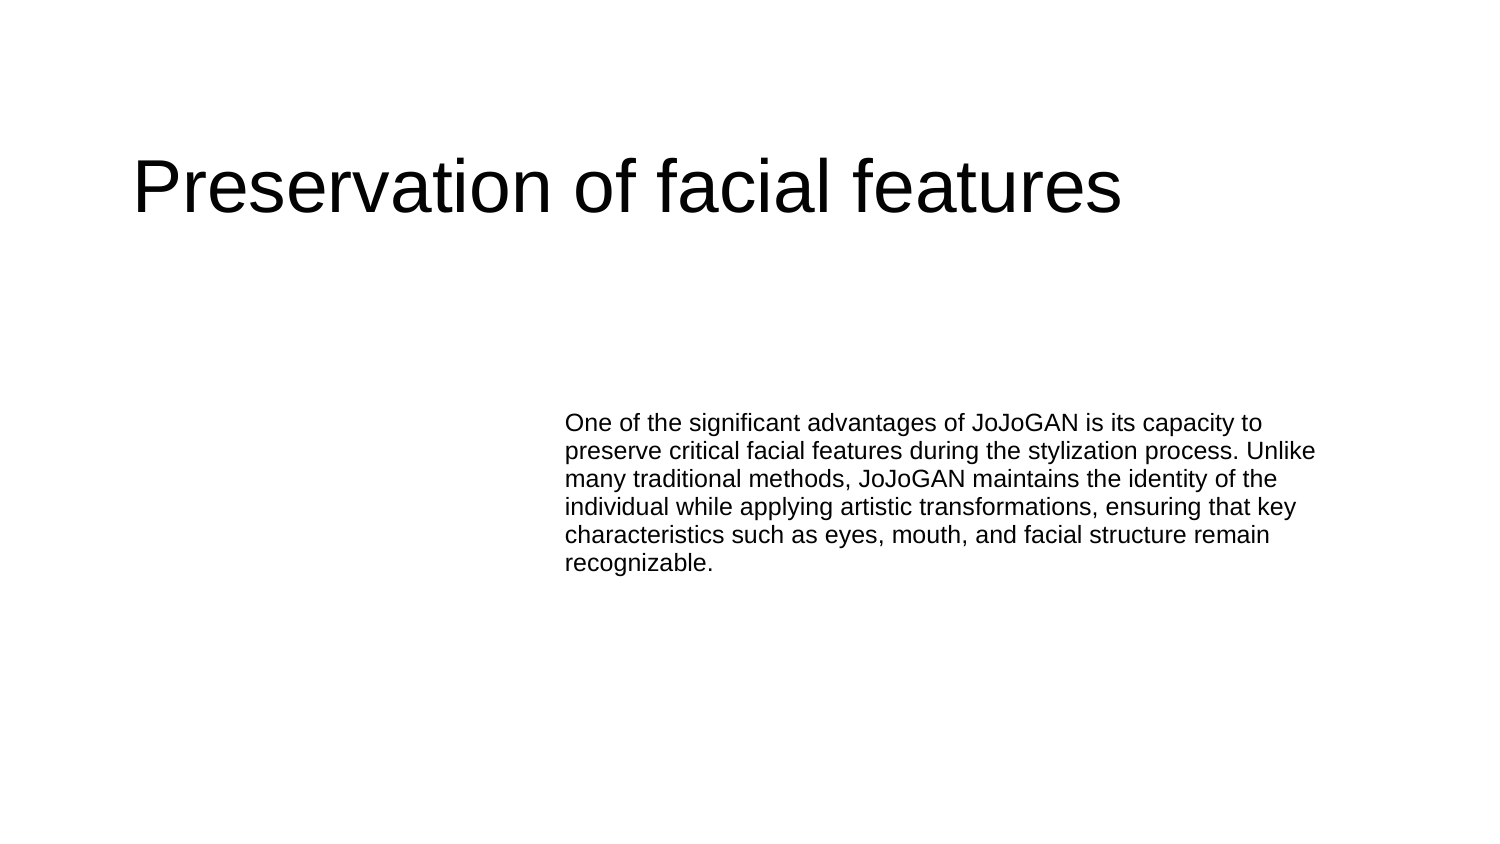

# Preservation of facial features
One of the significant advantages of JoJoGAN is its capacity to preserve critical facial features during the stylization process. Unlike many traditional methods, JoJoGAN maintains the identity of the individual while applying artistic transformations, ensuring that key characteristics such as eyes, mouth, and facial structure remain recognizable.